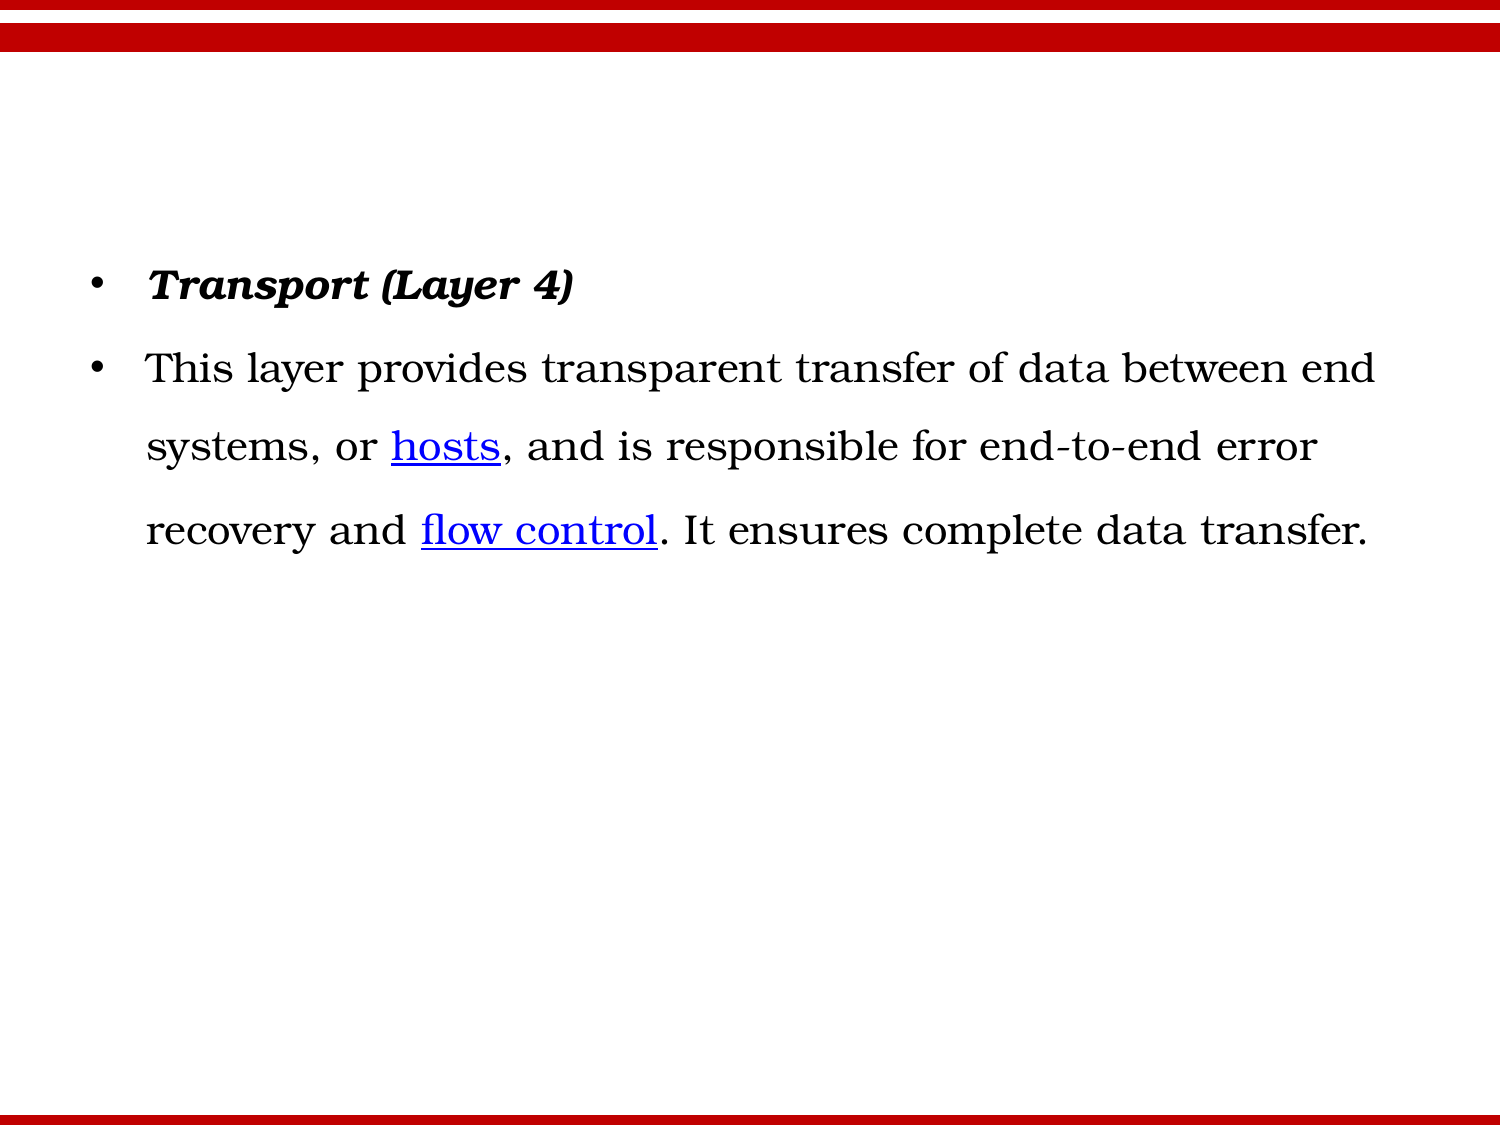

#
Transport (Layer 4)
This layer provides transparent transfer of data between end systems, or hosts, and is responsible for end-to-end error recovery and flow control. It ensures complete data transfer.